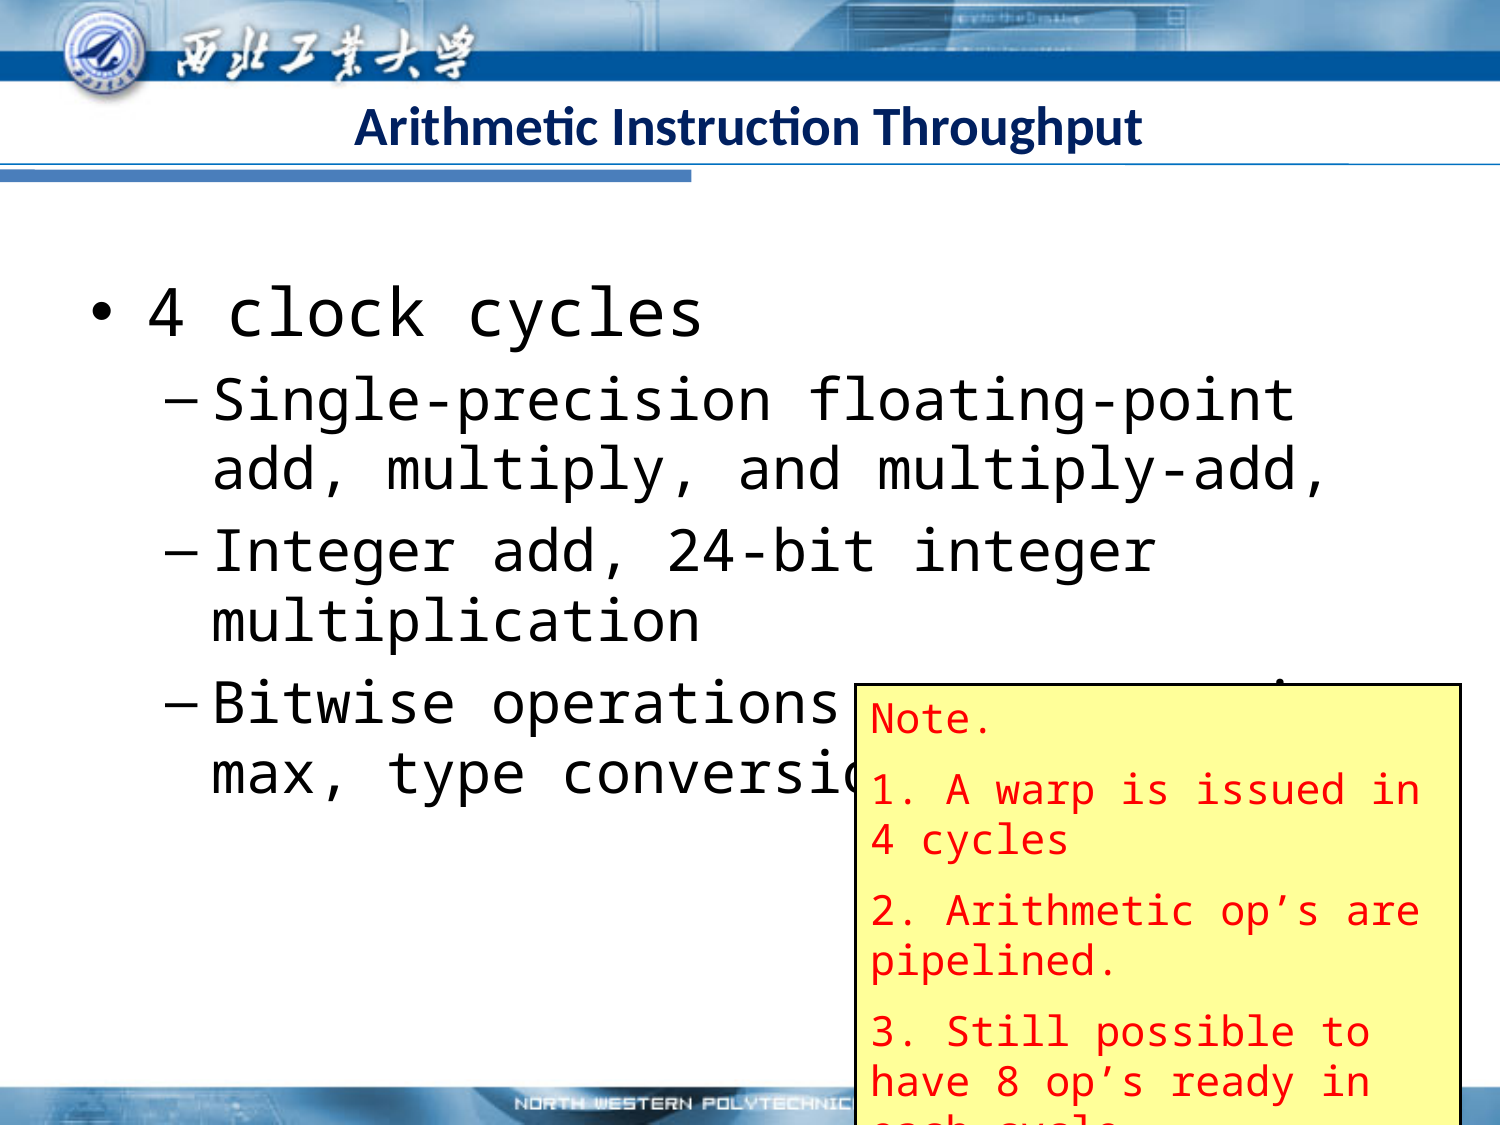

# Arithmetic Instruction Throughput
4 clock cycles
Single-precision floating-point add, multiply, and multiply-add,
Integer add, 24-bit integer multiplication
Bitwise operations, compare, min, max, type conversion instruction;
Note.
1. A warp is issued in 4 cycles
2. Arithmetic op’s are pipelined.
3. Still possible to have 8 op’s ready in each cycle.